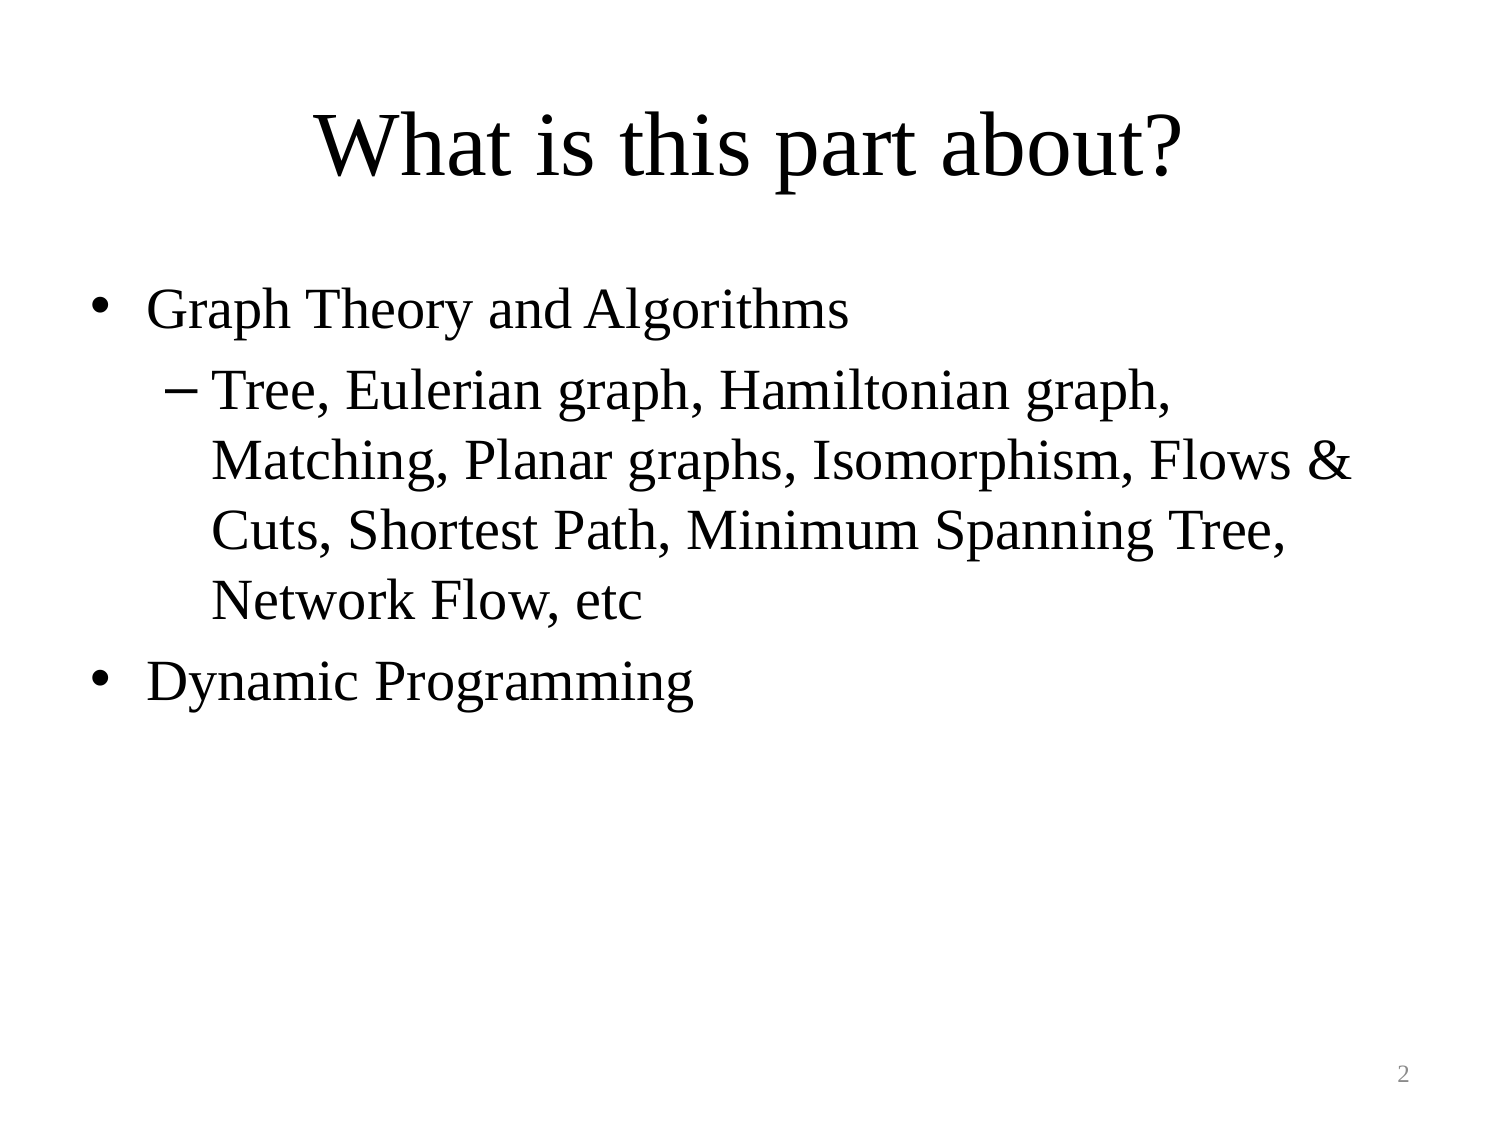

# What is this part about?
Graph Theory and Algorithms
Tree, Eulerian graph, Hamiltonian graph,  Matching, Planar graphs, Isomorphism, Flows & Cuts, Shortest Path, Minimum Spanning Tree, Network Flow, etc
Dynamic Programming
2